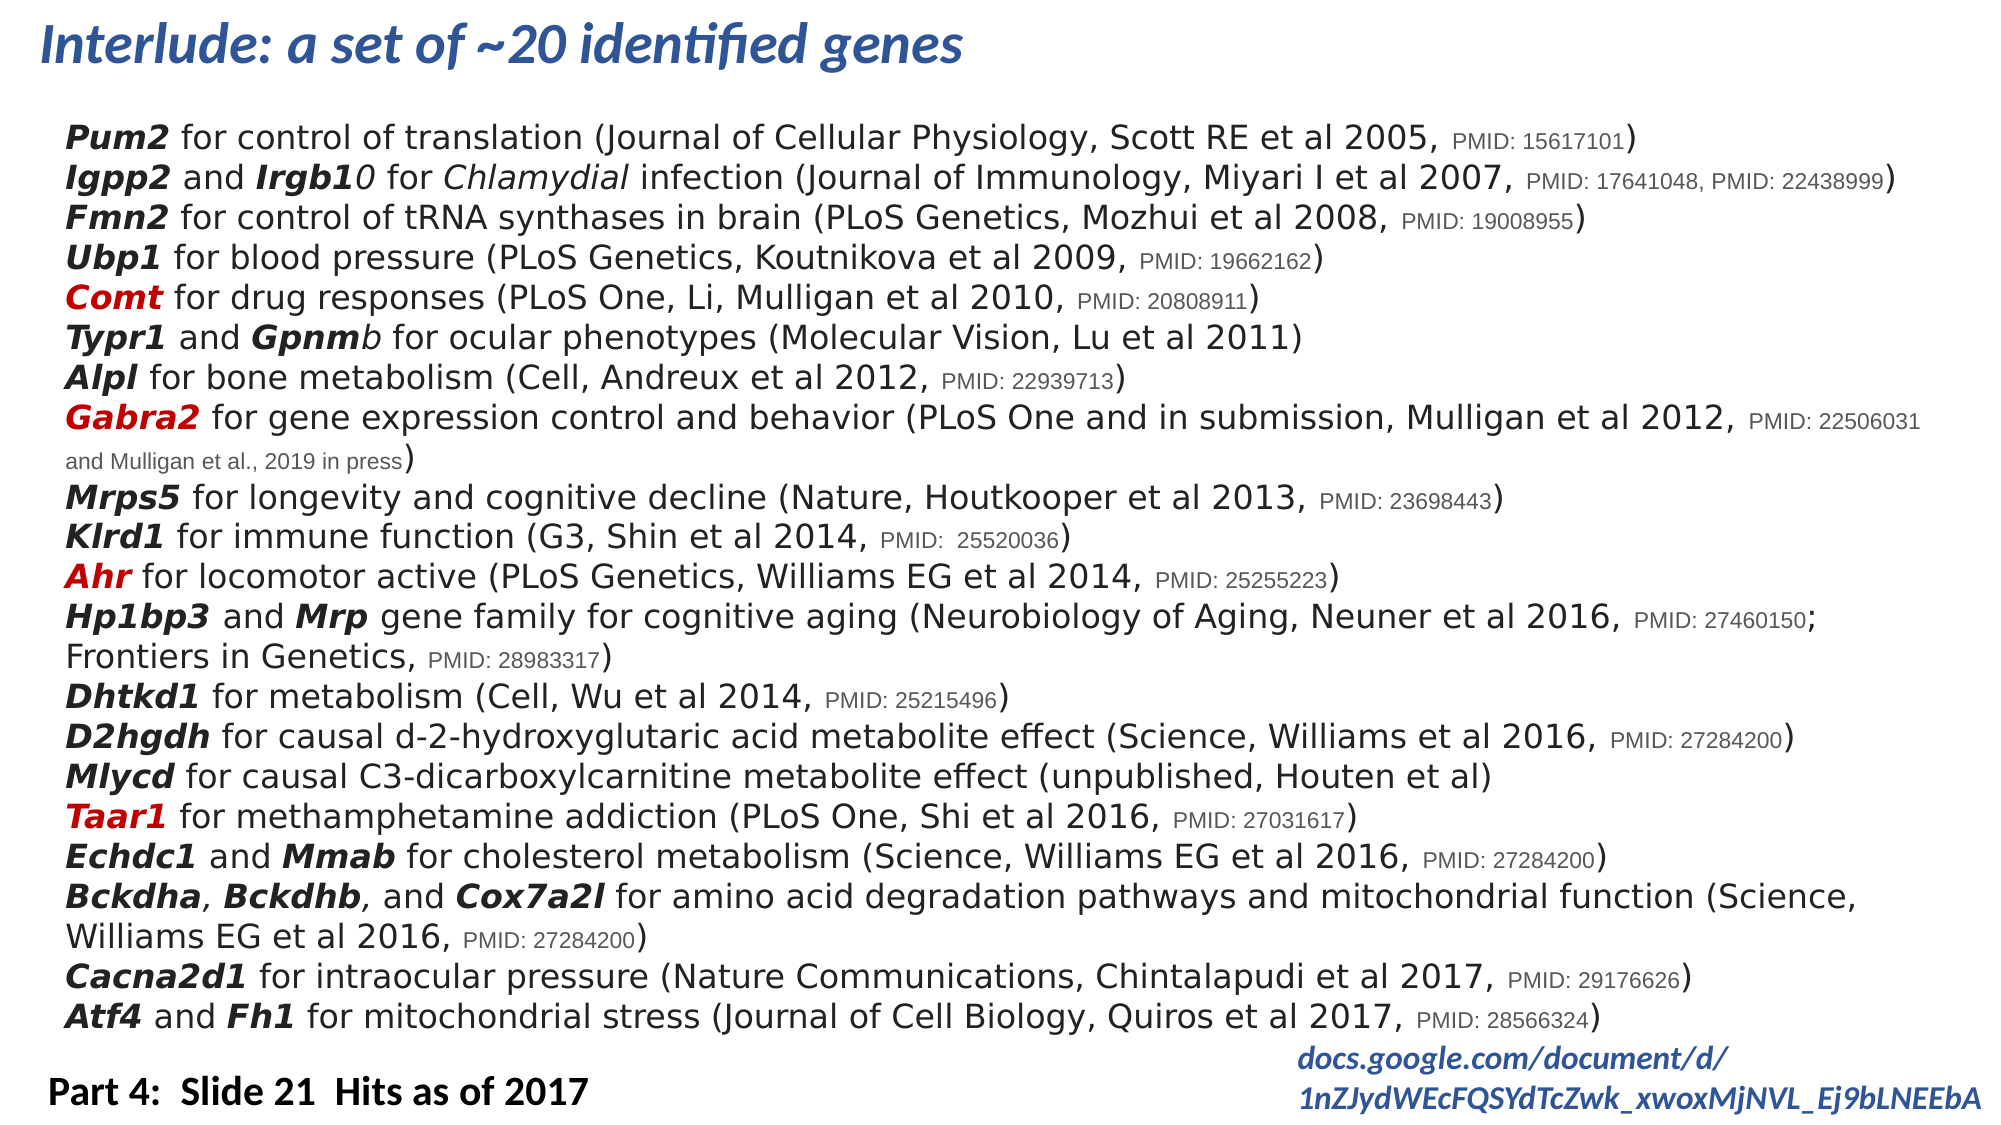

Interlude: a set of ~20 identified genes
Pum2 for control of translation (Journal of Cellular Physiology, Scott RE et al 2005, PMID: 15617101)
Igpp2 and Irgb10 for Chlamydial infection (Journal of Immunology, Miyari I et al 2007, PMID: 17641048, PMID: 22438999)
Fmn2 for control of tRNA synthases in brain (PLoS Genetics, Mozhui et al 2008, PMID: 19008955)
Ubp1 for blood pressure (PLoS Genetics, Koutnikova et al 2009, PMID: 19662162)
Comt for drug responses (PLoS One, Li, Mulligan et al 2010, PMID: 20808911)
Typr1 and Gpnmb for ocular phenotypes (Molecular Vision, Lu et al 2011)
Alpl for bone metabolism (Cell, Andreux et al 2012, PMID: 22939713)
Gabra2 for gene expression control and behavior (PLoS One and in submission, Mulligan et al 2012, PMID: 22506031 and Mulligan et al., 2019 in press)
Mrps5 for longevity and cognitive decline (Nature, Houtkooper et al 2013, PMID: 23698443)
Klrd1 for immune function (G3, Shin et al 2014, PMID:  25520036)
Ahr for locomotor active (PLoS Genetics, Williams EG et al 2014, PMID: 25255223)
Hp1bp3 and Mrp gene family for cognitive aging (Neurobiology of Aging, Neuner et al 2016, PMID: 27460150; Frontiers in Genetics, PMID: 28983317)
Dhtkd1 for metabolism (Cell, Wu et al 2014, PMID: 25215496)
D2hgdh for causal d-2-hydroxyglutaric acid metabolite effect (Science, Williams et al 2016, PMID: 27284200)
Mlycd for causal C3-dicarboxylcarnitine metabolite effect (unpublished, Houten et al)
Taar1 for methamphetamine addiction (PLoS One, Shi et al 2016, PMID: 27031617)
Echdc1 and Mmab for cholesterol metabolism (Science, Williams EG et al 2016, PMID: 27284200)
Bckdha, Bckdhb, and Cox7a2l for amino acid degradation pathways and mitochondrial function (Science, Williams EG et al 2016, PMID: 27284200)
Cacna2d1 for intraocular pressure (Nature Communications, Chintalapudi et al 2017, PMID: 29176626)
Atf4 and Fh1 for mitochondrial stress (Journal of Cell Biology, Quiros et al 2017, PMID: 28566324)
docs.google.com/document/d/1nZJydWEcFQSYdTcZwk_xwoxMjNVL_Ej9bLNEEbANkxs/edit
Part 4:  Slide 21  Hits as of 2017